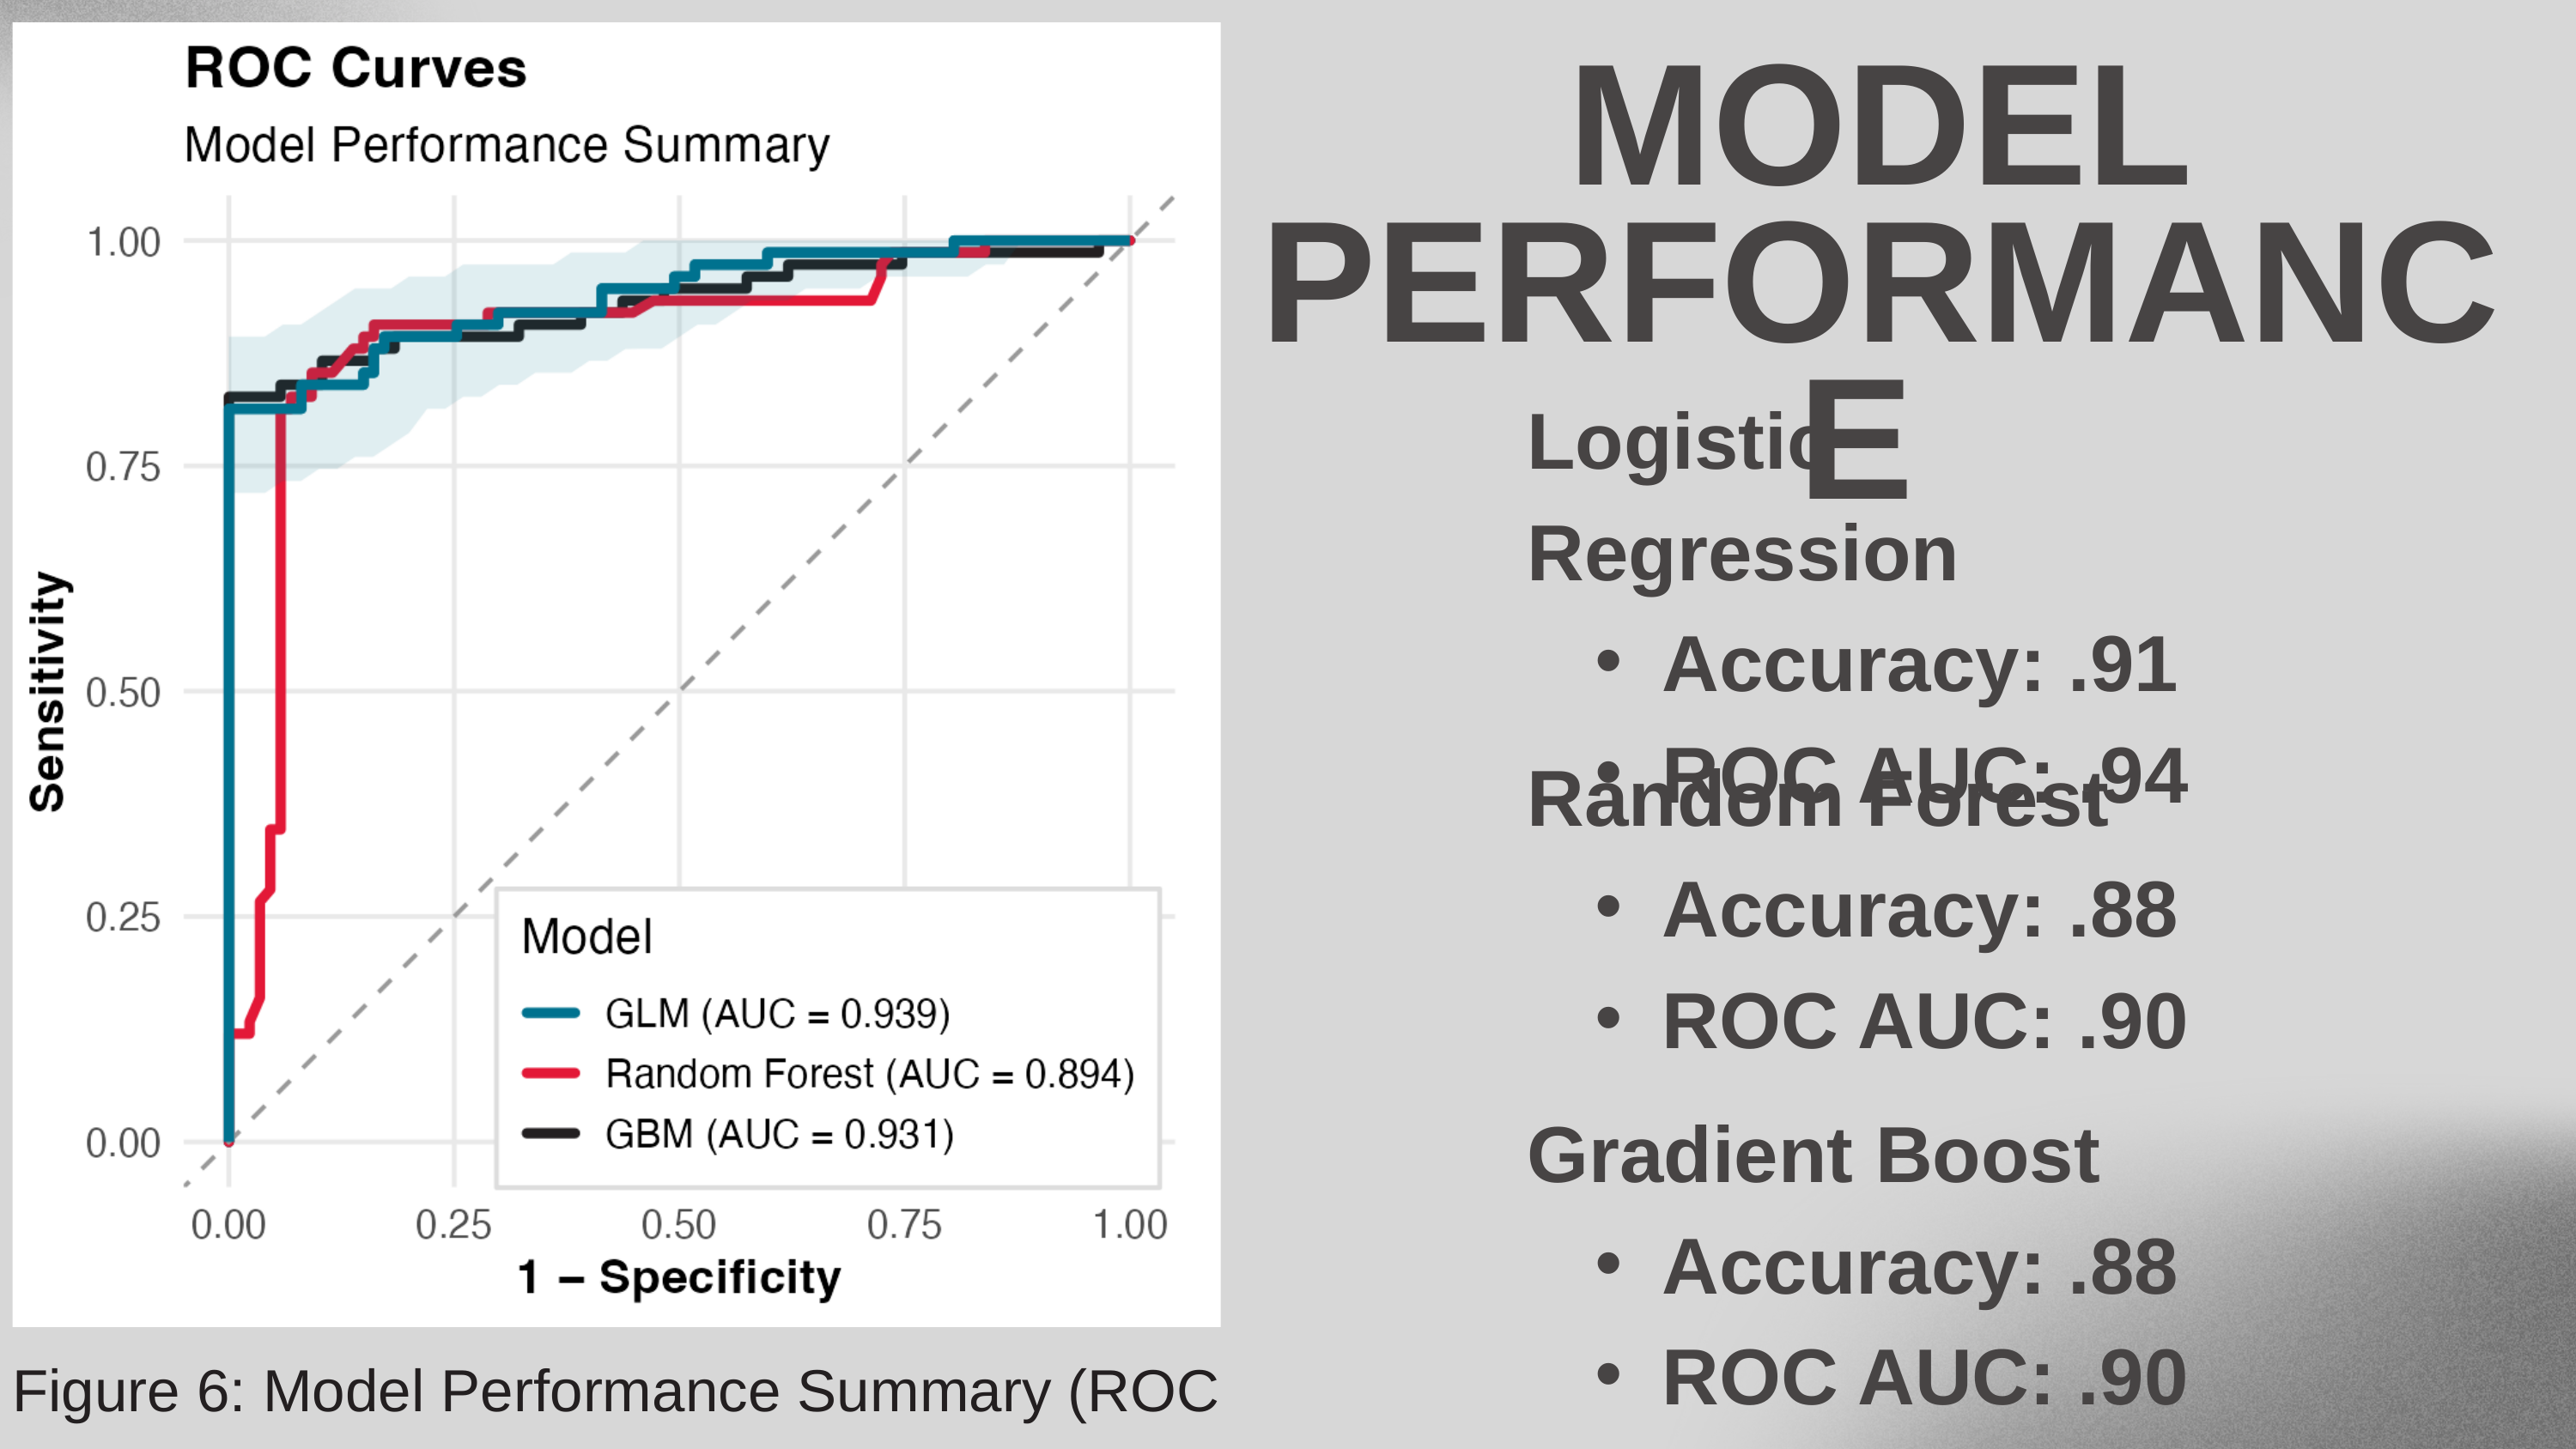

MODEL
PERFORMANCE

Logistic Regression
Accuracy: .91
ROC AUC: .94
Random Forest
Accuracy: .88
ROC AUC: .90

Gradient Boost
Accuracy: .88
ROC AUC: .90
Figure 6: Model Performance Summary (ROC Curves)